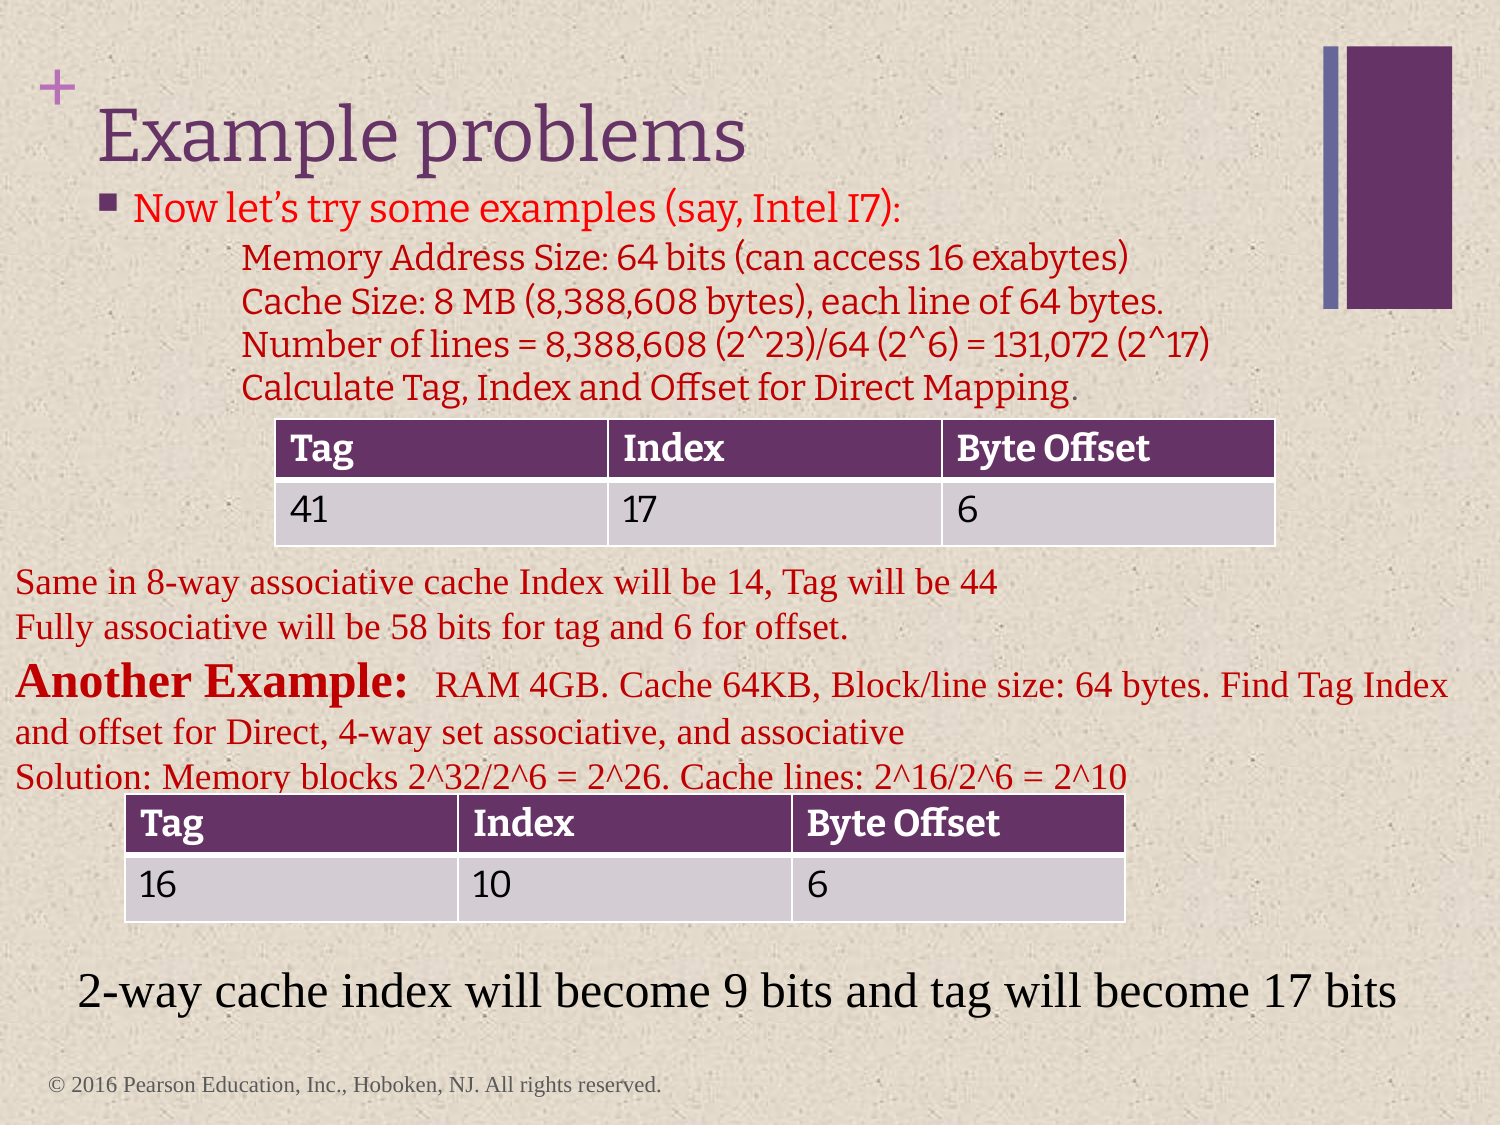

# Example problems
Now let’s try some examples (say, Intel I7):
	Memory Address Size: 64 bits (can access 16 exabytes)
	Cache Size: 8 MB (8,388,608 bytes), each line of 64 bytes.
	Number of lines = 8,388,608 (2^23)/64 (2^6) = 131,072 (2^17)
	Calculate Tag, Index and Offset for Direct Mapping.

| Tag | Index | Byte Offset |
| --- | --- | --- |
| 41 | 17 | 6 |
Same in 8-way associative cache Index will be 14, Tag will be 44
Fully associative will be 58 bits for tag and 6 for offset.
Another Example:  RAM 4GB. Cache 64KB, Block/line size: 64 bytes. Find Tag Index and offset for Direct, 4-way set associative, and associative
Solution: Memory blocks 2^32/2^6 = 2^26. Cache lines: 2^16/2^6 = 2^10
| Tag | Index | Byte Offset |
| --- | --- | --- |
| 16 | 10 | 6 |
2-way cache index will become 9 bits and tag will become 17 bits
© 2016 Pearson Education, Inc., Hoboken, NJ. All rights reserved.